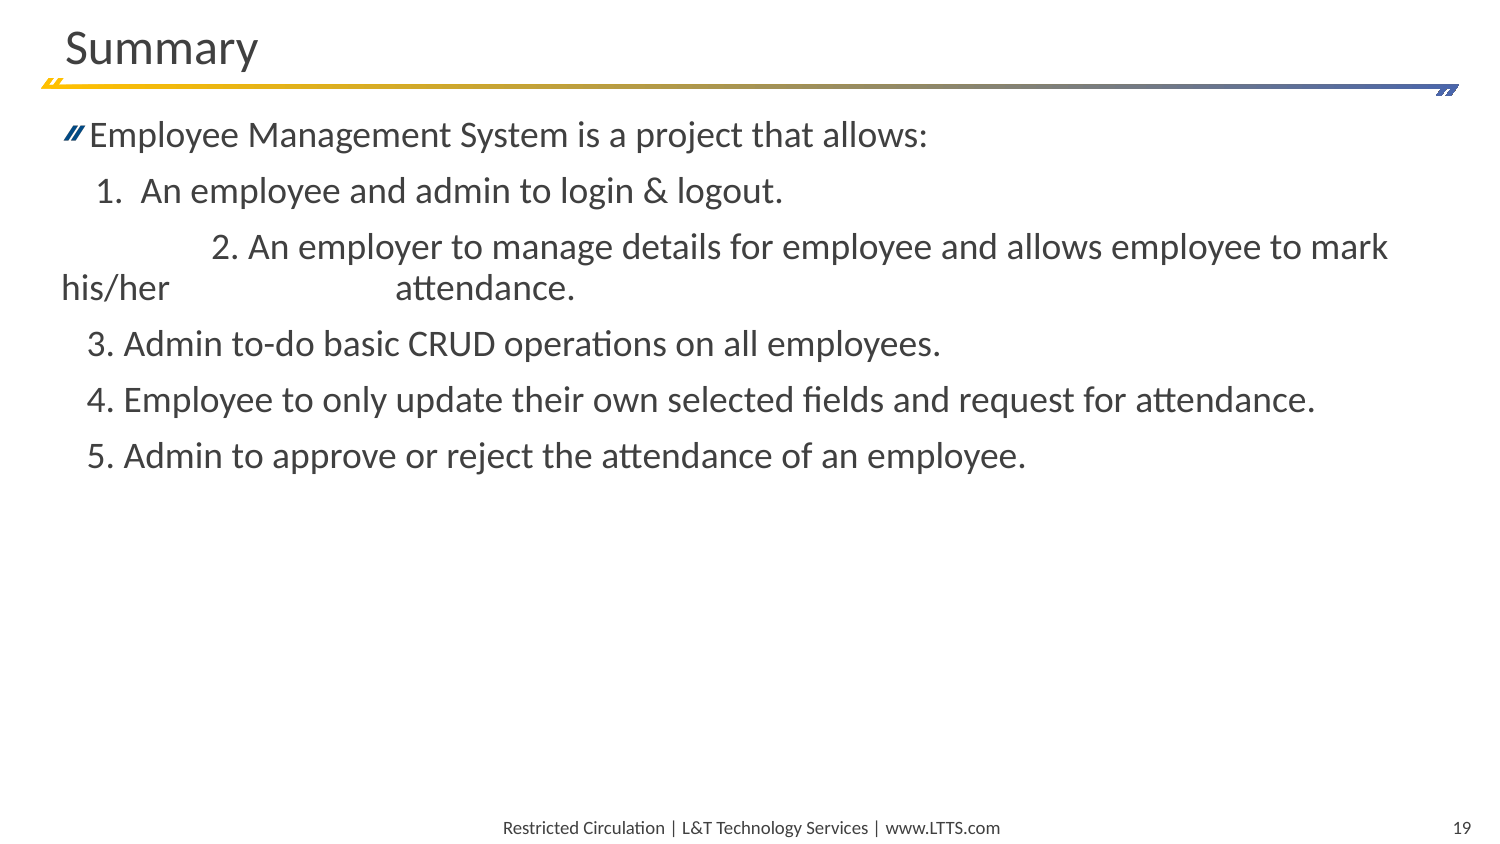

# Summary
Employee Management System is a project that allows:
    1.  An employee and admin to login & logout.
	2. An employer to manage details for employee and allows employee to mark his/her 		    attendance.
   3. Admin to-do basic CRUD operations on all employees.
   4. Employee to only update their own selected fields and request for attendance.
   5. Admin to approve or reject the attendance of an employee.